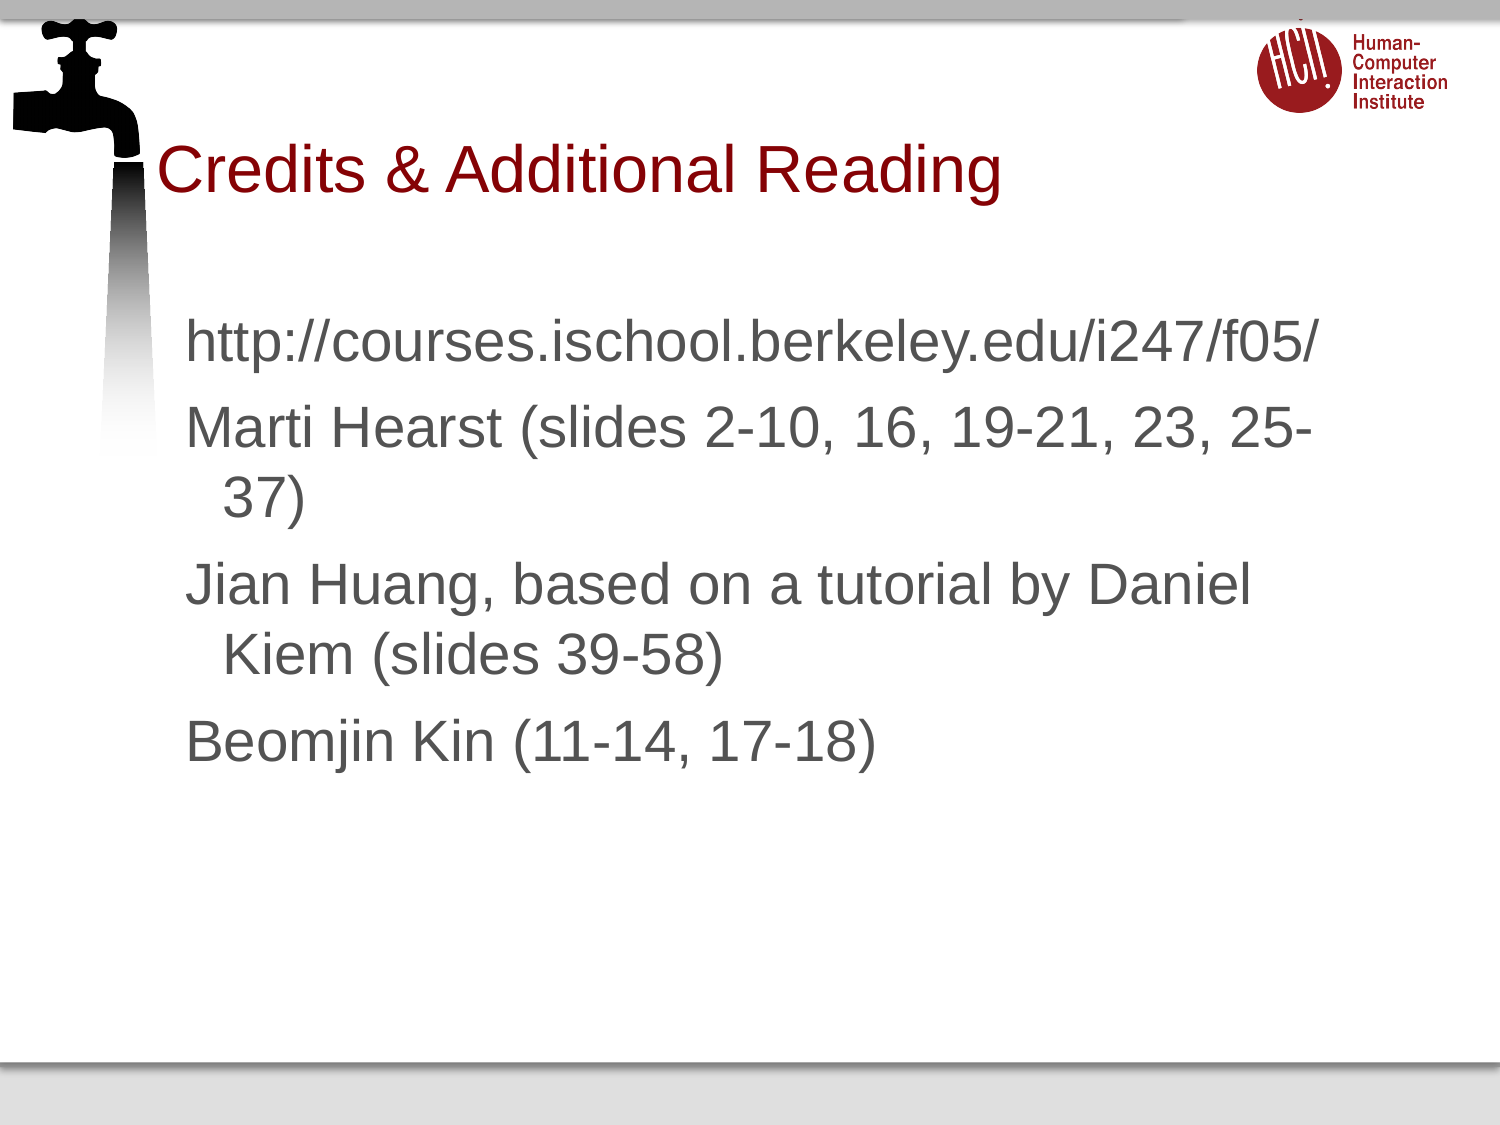

# Credits & Additional Reading
http://courses.ischool.berkeley.edu/i247/f05/
Marti Hearst (slides 2-10, 16, 19-21, 23, 25-37)
Jian Huang, based on a tutorial by Daniel Kiem (slides 39-58)
Beomjin Kin (11-14, 17-18)